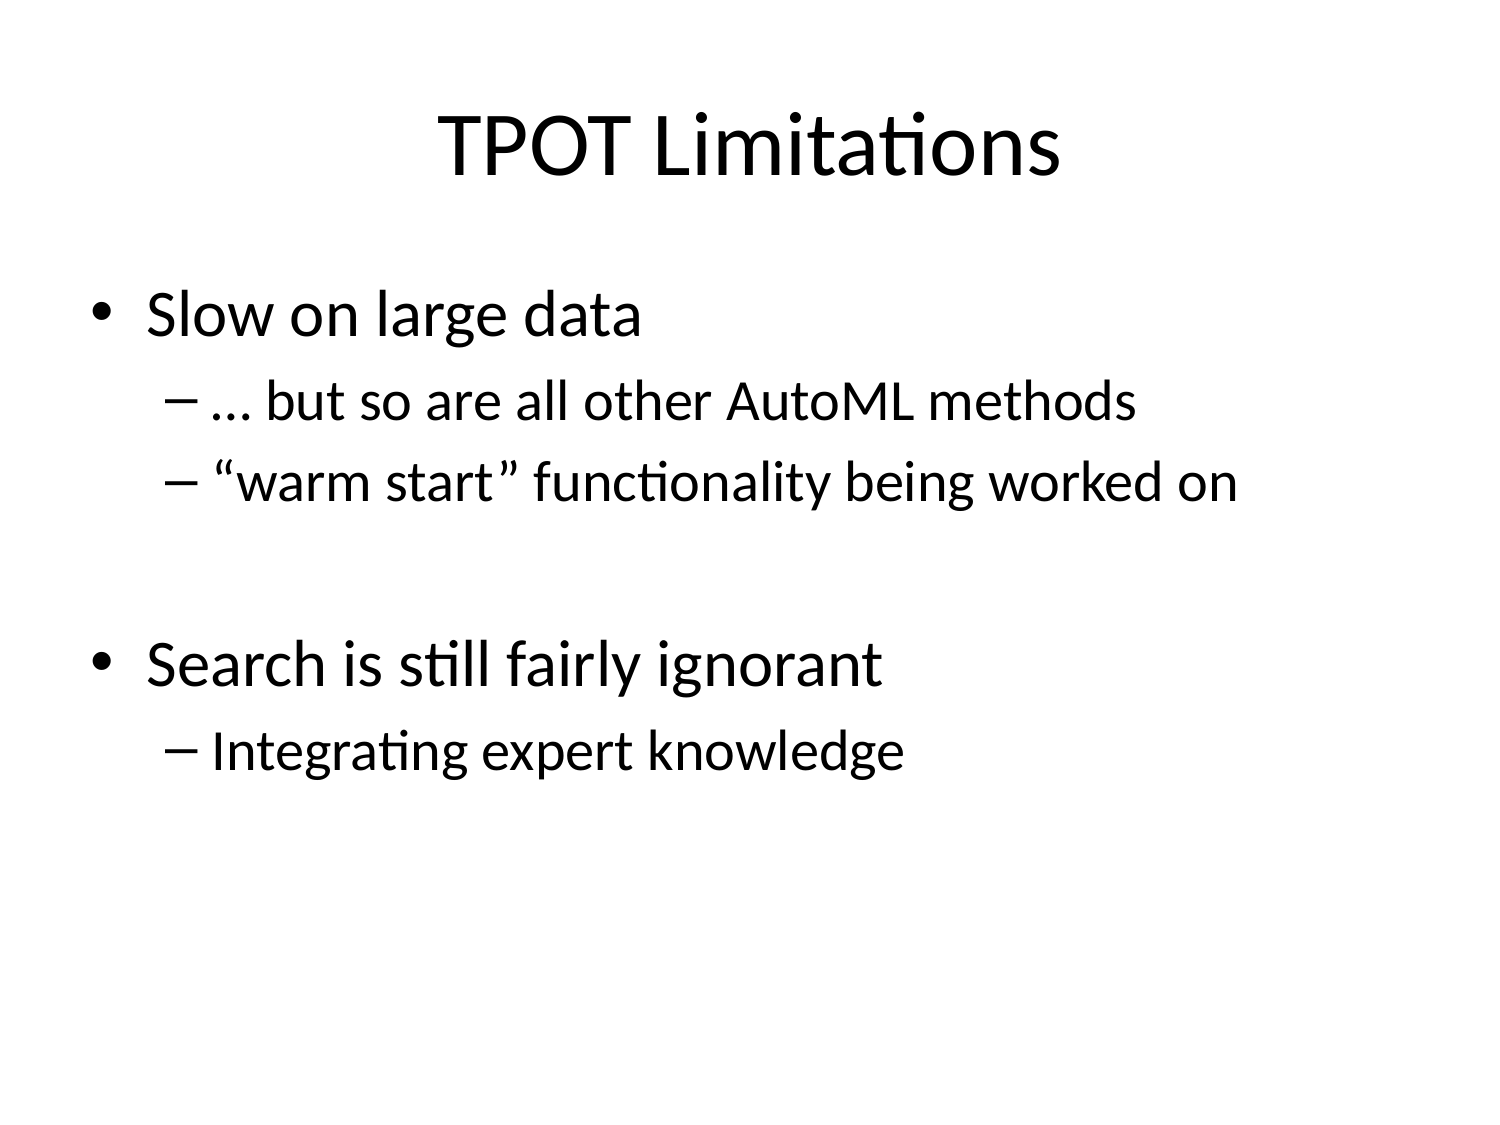

# TPOT Limitations
Slow on large data
… but so are all other AutoML methods
“warm start” functionality being worked on

Search is still fairly ignorant
Integrating expert knowledge